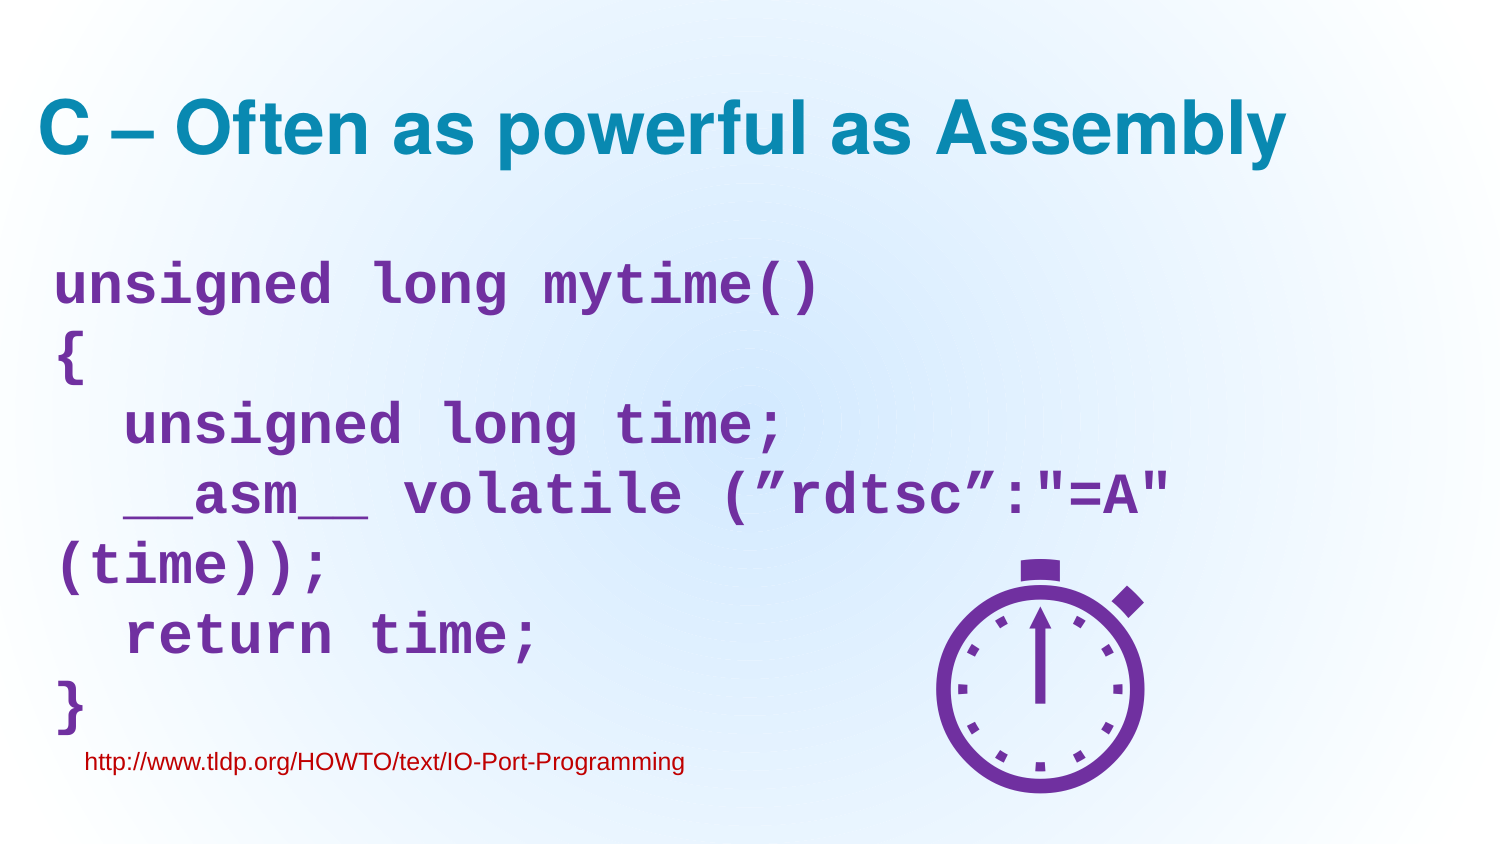

C – Often as powerful as Assembly
unsigned long mytime()
{
  unsigned long time;
  __asm__ volatile (”rdtsc”:"=A" (time));
  return time;
}
⏱
http://www.tldp.org/HOWTO/text/IO-Port-Programming